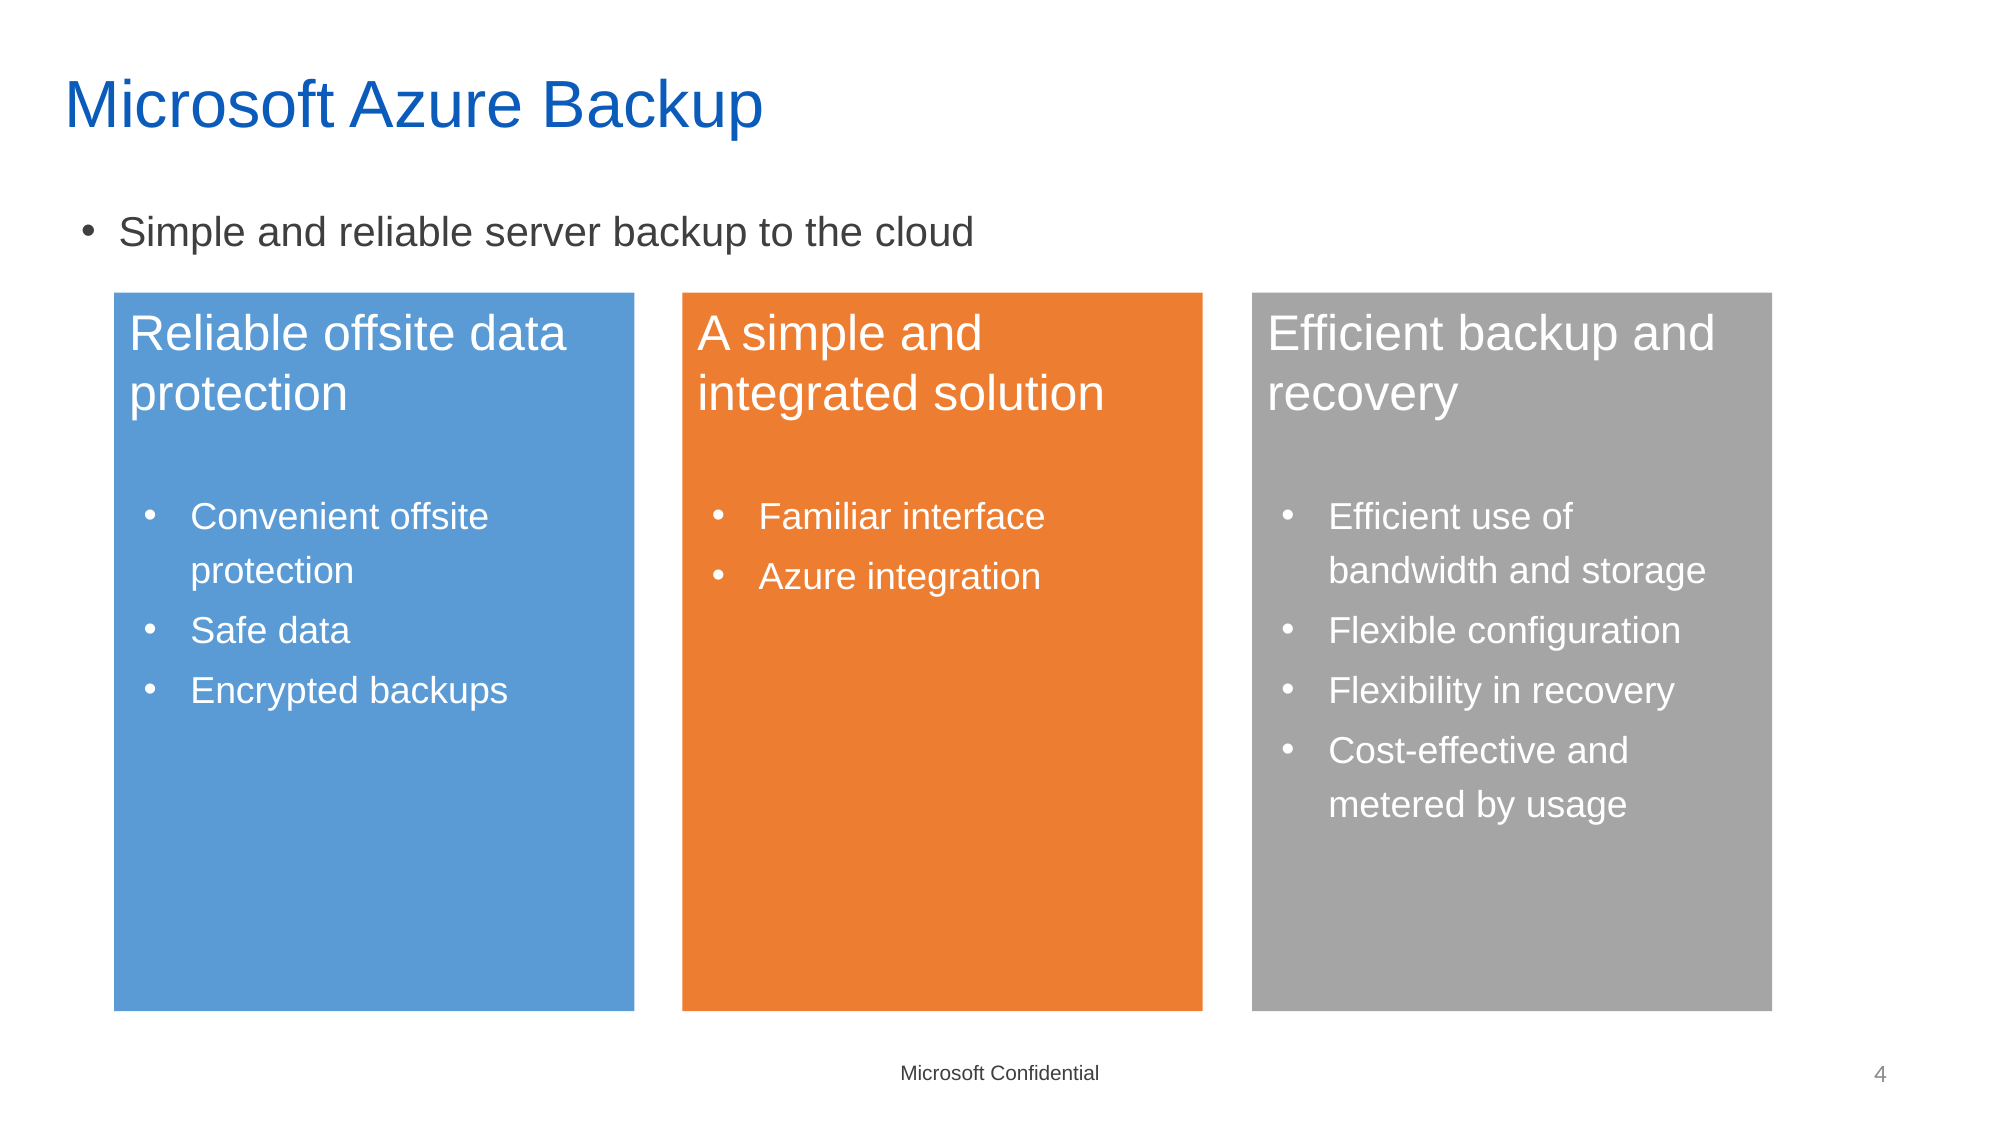

# Microsoft Azure Backup
Simple and reliable server backup to the cloud

A simple and integrated solution
Reliable offsite data protection
Efficient backup and recovery
Convenient offsite protection
Safe data
Encrypted backups
Familiar interface
Azure integration
Efficient use of bandwidth and storage
Flexible configuration
Flexibility in recovery
Cost-effective and metered by usage
4